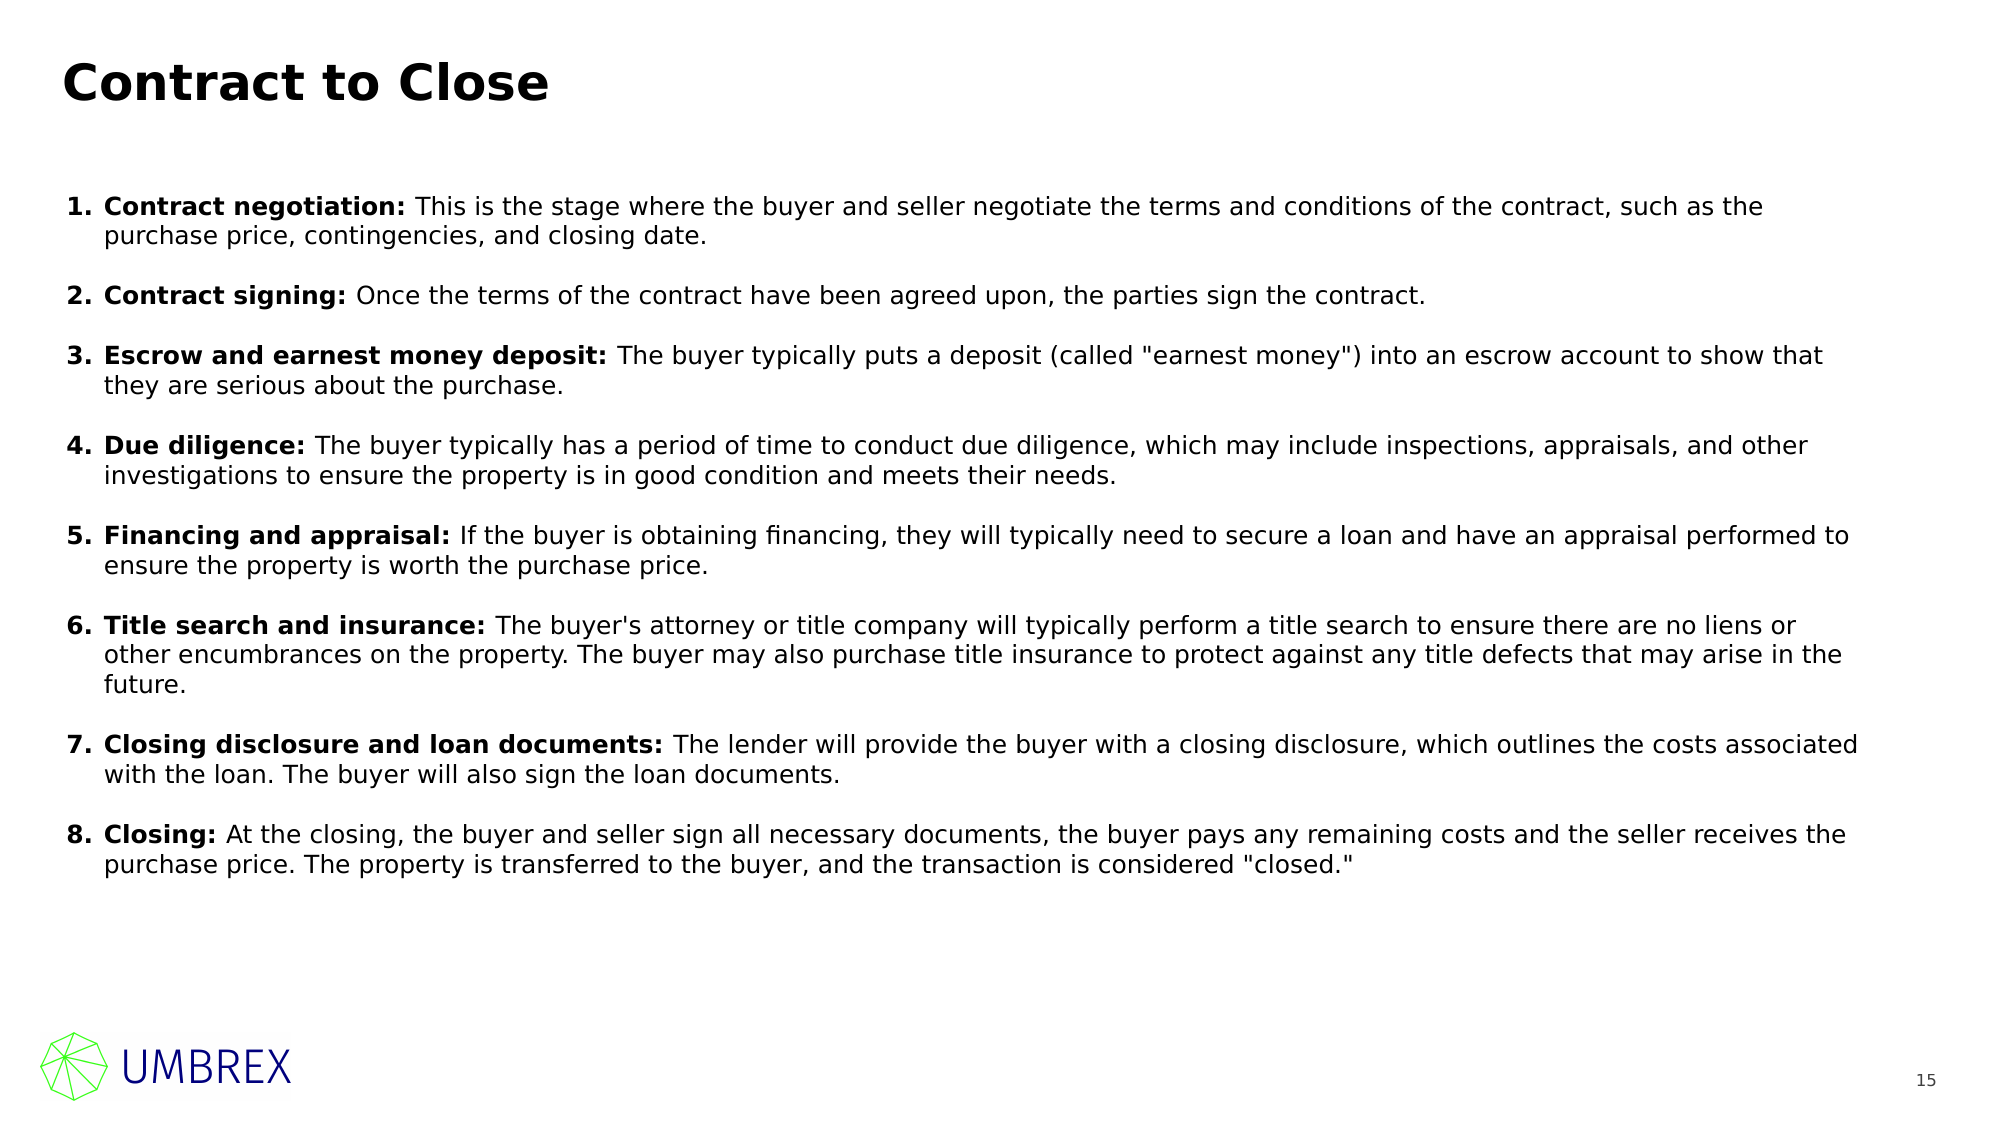

# Contract to Close
Contract negotiation: This is the stage where the buyer and seller negotiate the terms and conditions of the contract, such as the purchase price, contingencies, and closing date.

Contract signing: Once the terms of the contract have been agreed upon, the parties sign the contract.

Escrow and earnest money deposit: The buyer typically puts a deposit (called "earnest money") into an escrow account to show that they are serious about the purchase.

Due diligence: The buyer typically has a period of time to conduct due diligence, which may include inspections, appraisals, and other investigations to ensure the property is in good condition and meets their needs.

Financing and appraisal: If the buyer is obtaining financing, they will typically need to secure a loan and have an appraisal performed to ensure the property is worth the purchase price.

Title search and insurance: The buyer's attorney or title company will typically perform a title search to ensure there are no liens or other encumbrances on the property. The buyer may also purchase title insurance to protect against any title defects that may arise in the future.

Closing disclosure and loan documents: The lender will provide the buyer with a closing disclosure, which outlines the costs associated with the loan. The buyer will also sign the loan documents.

Closing: At the closing, the buyer and seller sign all necessary documents, the buyer pays any remaining costs and the seller receives the purchase price. The property is transferred to the buyer, and the transaction is considered "closed."